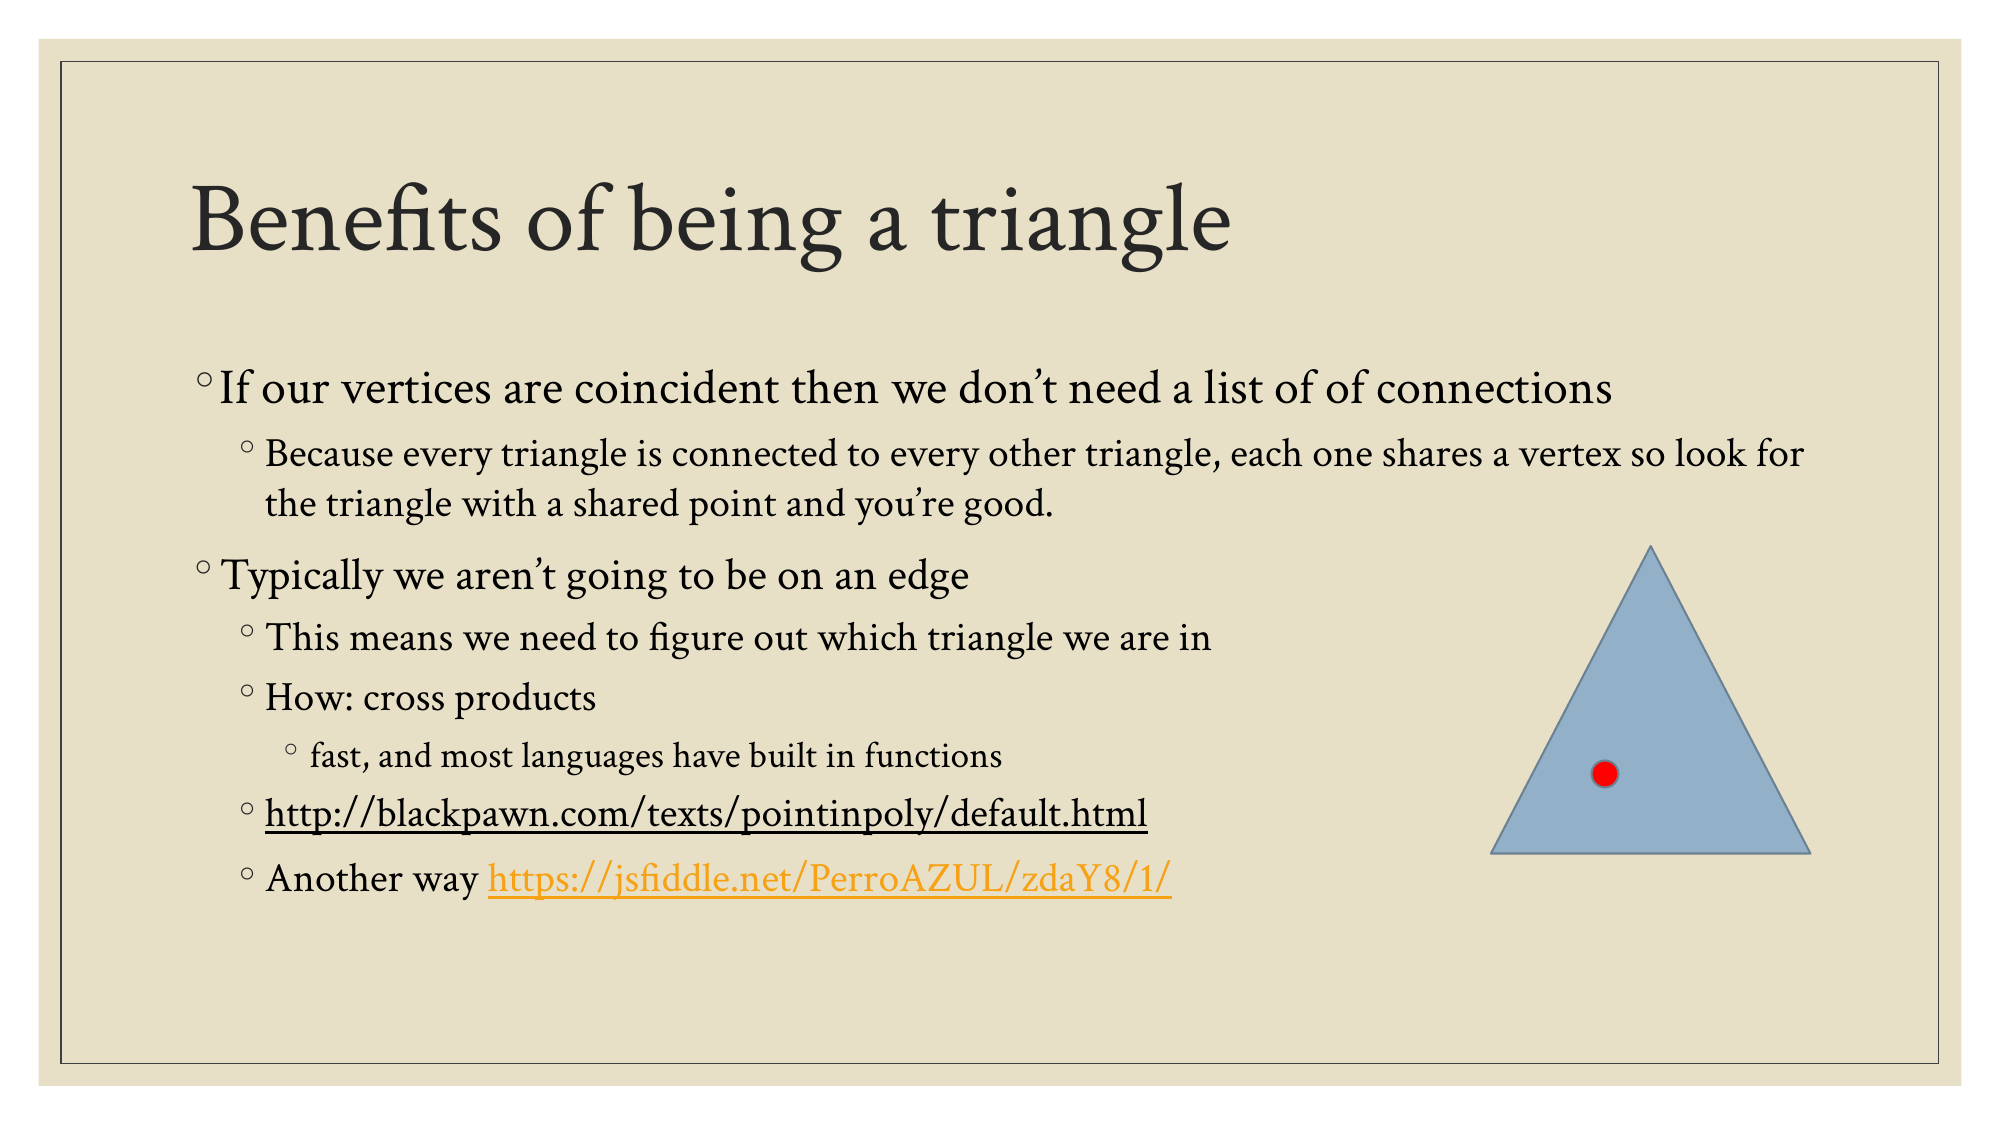

# Benefits of being a triangle
If our vertices are coincident then we don’t need a list of of connections
Because every triangle is connected to every other triangle, each one shares a vertex so look for the triangle with a shared point and you’re good.
Typically we aren’t going to be on an edge
This means we need to figure out which triangle we are in
How: cross products
fast, and most languages have built in functions
http://blackpawn.com/texts/pointinpoly/default.html
Another way https://jsfiddle.net/PerroAZUL/zdaY8/1/